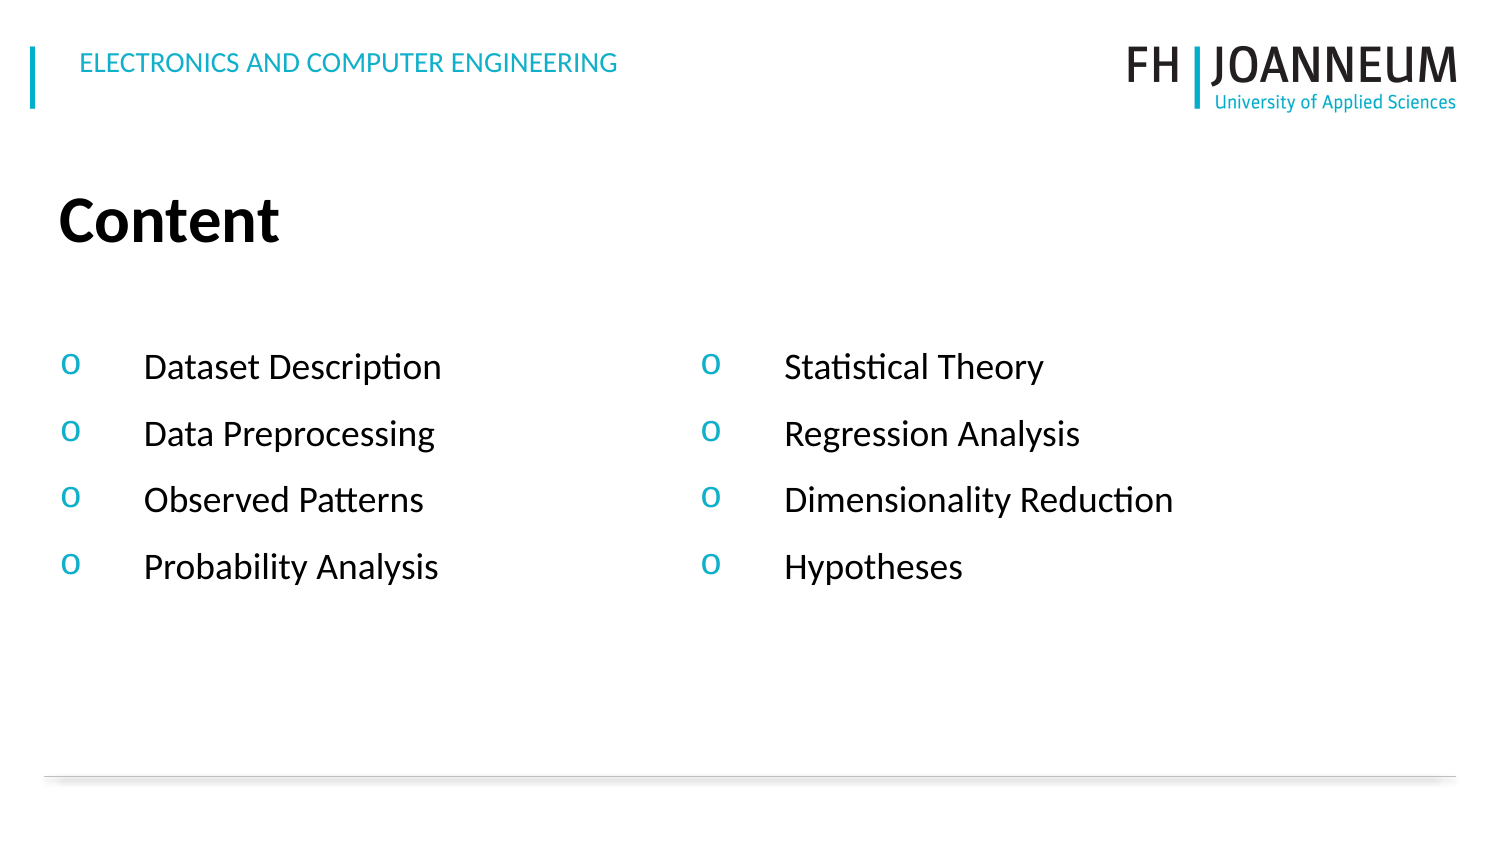

# Content
Dataset Description
Data Preprocessing
Observed Patterns
Probability Analysis

Statistical Theory
Regression Analysis
Dimensionality Reduction
Hypotheses